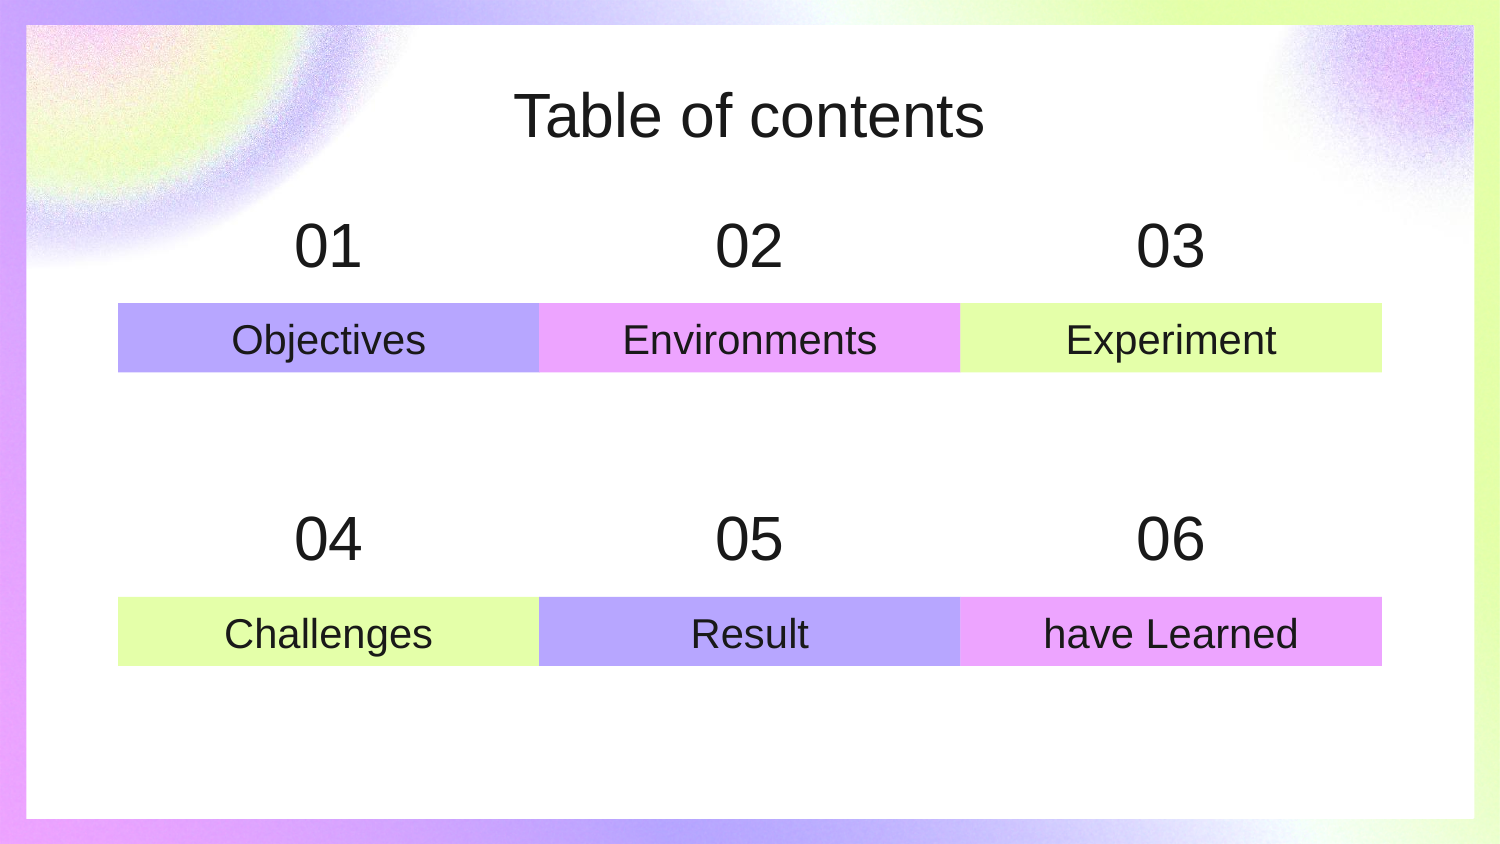

Table of contents
01
02
03
# Objectives
Environments
Experiment
04
05
06
Challenges
Result
have Learned